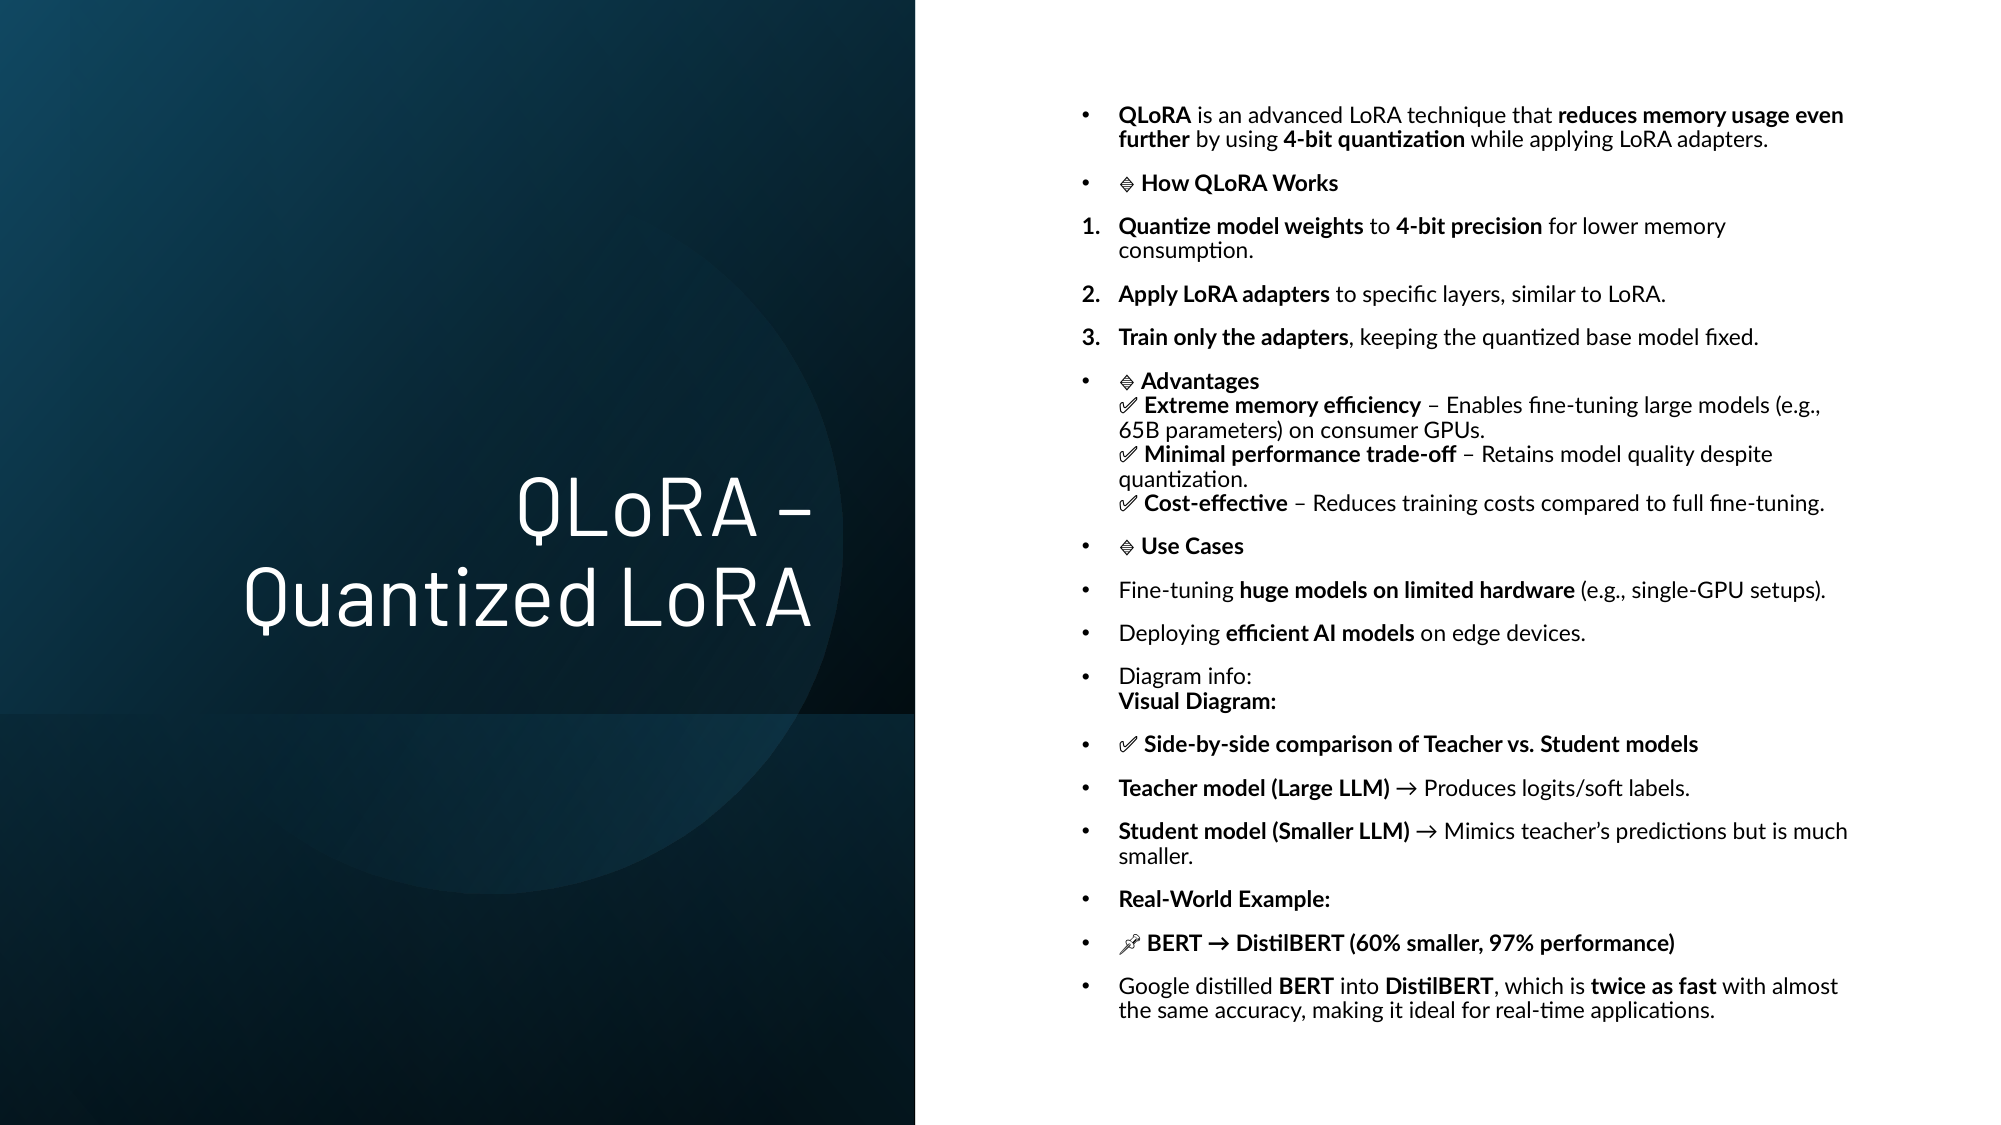

# QLoRA – Quantized LoRA
QLoRA is an advanced LoRA technique that reduces memory usage even further by using 4-bit quantization while applying LoRA adapters.
🔹 How QLoRA Works
Quantize model weights to 4-bit precision for lower memory consumption.
Apply LoRA adapters to specific layers, similar to LoRA.
Train only the adapters, keeping the quantized base model fixed.
🔹 Advantages
✅ Extreme memory efficiency – Enables fine-tuning large models (e.g., 65B parameters) on consumer GPUs.
✅ Minimal performance trade-off – Retains model quality despite quantization.
✅ Cost-effective – Reduces training costs compared to full fine-tuning.
🔹 Use Cases
Fine-tuning huge models on limited hardware (e.g., single-GPU setups).
Deploying efficient AI models on edge devices.
Diagram info:
Visual Diagram:
✅ Side-by-side comparison of Teacher vs. Student models
Teacher model (Large LLM) → Produces logits/soft labels.
Student model (Smaller LLM) → Mimics teacher’s predictions but is much smaller.
Real-World Example:
📌 BERT → DistilBERT (60% smaller, 97% performance)
Google distilled BERT into DistilBERT, which is twice as fast with almost the same accuracy, making it ideal for real-time applications.